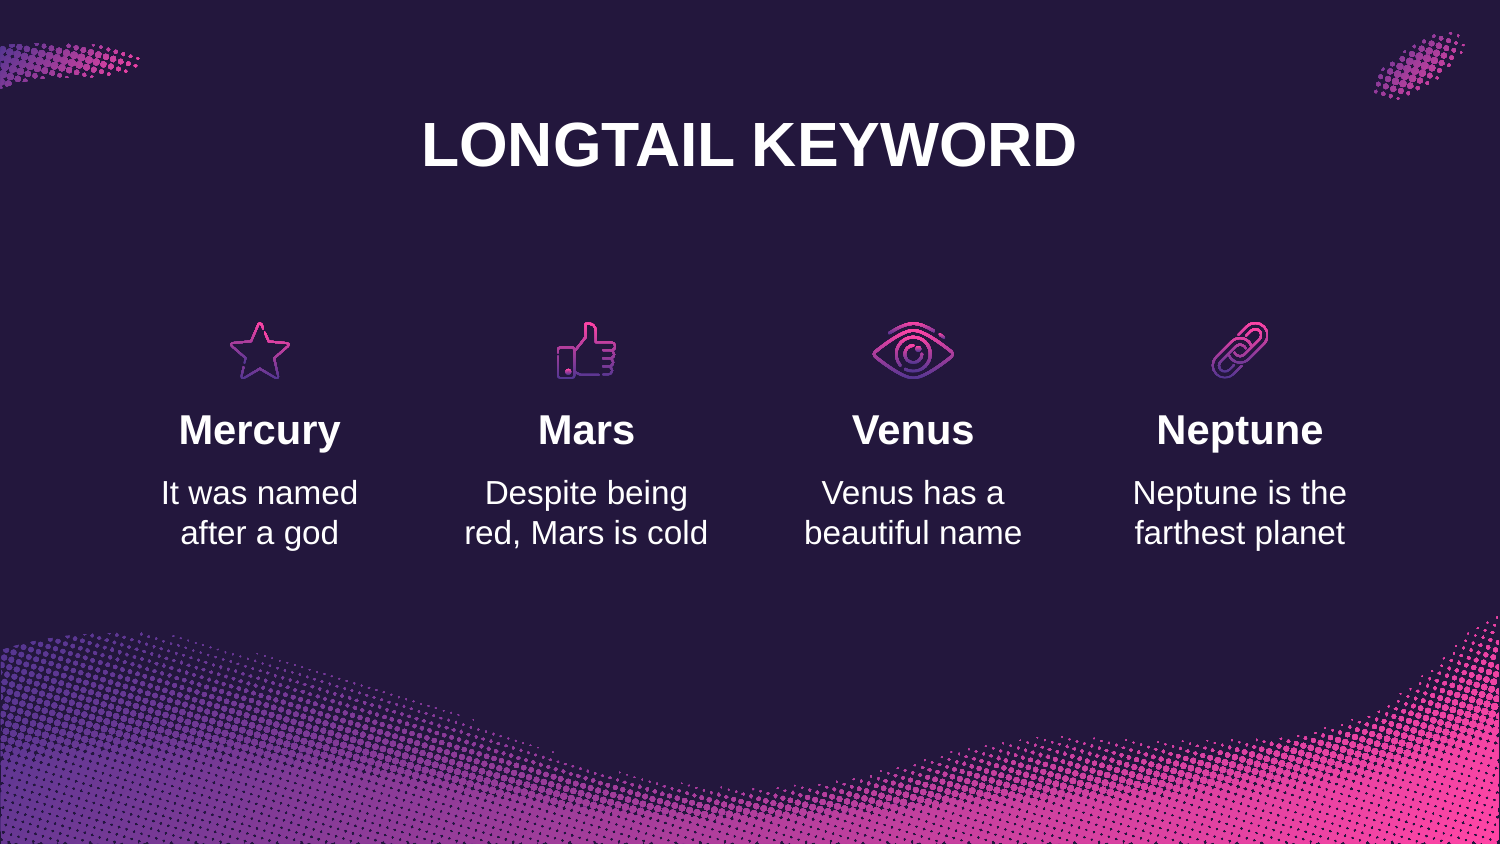

# LONGTAIL KEYWORD

Mercury
Mars
Venus
Neptune
It was named after a god
Despite being red, Mars is cold
Venus has a beautiful name
Neptune is the farthest planet